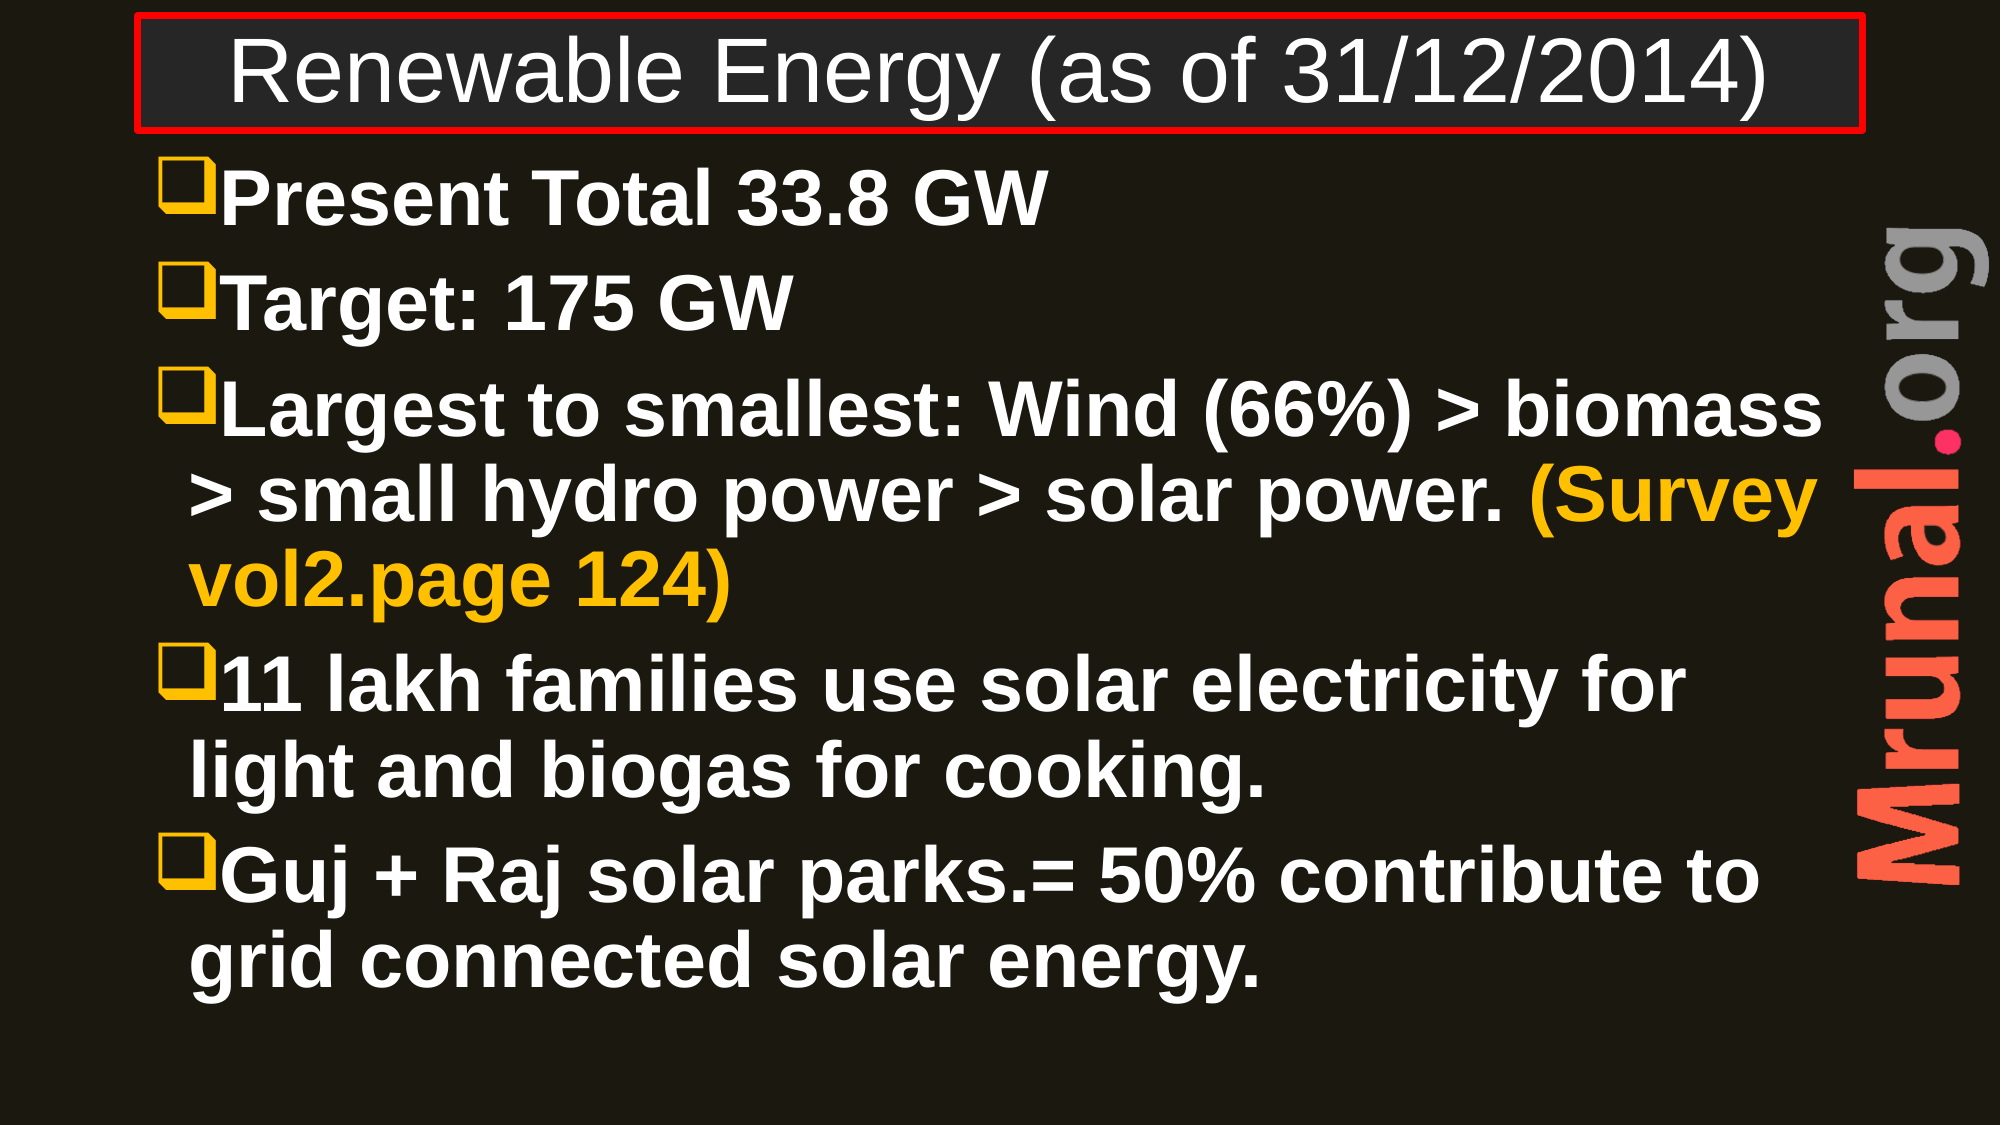

# Renewable Energy (as of 31/12/2014)
Present Total 33.8 GW
Target: 175 GW
Largest to smallest: Wind (66%) > biomass > small hydro power > solar power. (Survey vol2.page 124)
11 lakh families use solar electricity for light and biogas for cooking.
Guj + Raj solar parks.= 50% contribute to grid connected solar energy.